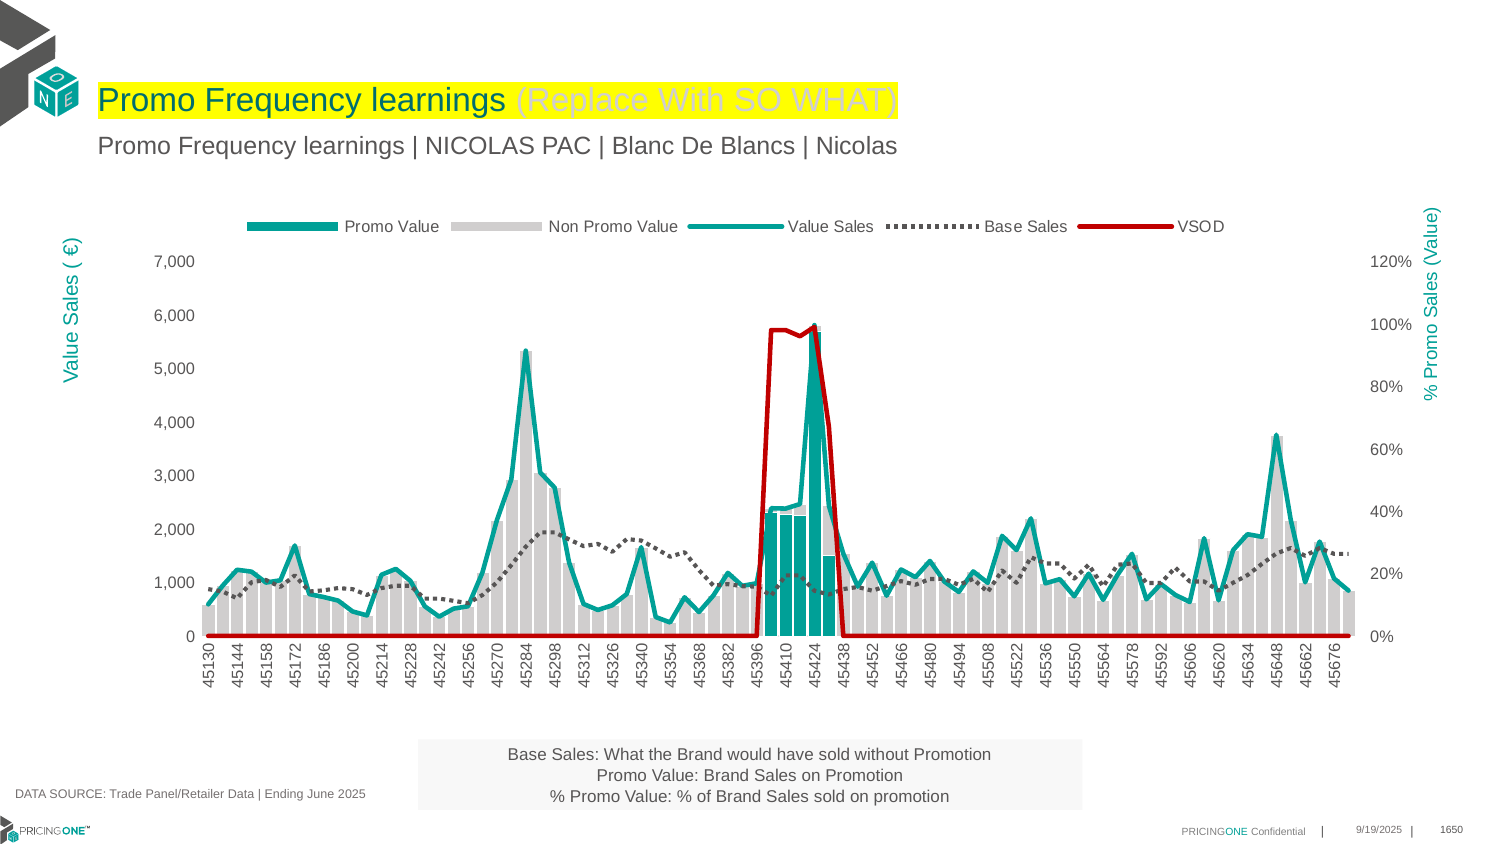

# Promo Frequency learnings (Replace With SO WHAT)
Promo Frequency learnings | NICOLAS PAC | Blanc De Blancs | Nicolas

### Chart

| Category | Promo Value | Non Promo Value | Value Sales | Base Sales | VSOD |
|---|---|---|---|---|---|
| 45130.0 | 0.0 | 591.0 | 591.0 | 874.0 | 0.0 |
| 45137.0 | 0.0 | 938.0 | 938.0 | 830.0 | 0.0 |
| 45144.0 | 0.0 | 1236.0 | 1236.0 | 702.0 | 0.0 |
| 45151.0 | 0.0 | 1201.0 | 1201.0 | 1004.0 | 0.0 |
| 45158.0 | 0.0 | 997.0 | 997.0 | 1046.0 | 0.0 |
| 45165.0 | 0.0 | 1040.0 | 1040.0 | 916.0 | 0.0 |
| 45172.0 | 0.0 | 1690.0 | 1690.0 | 1132.0 | 0.0 |
| 45179.0 | 0.0 | 782.0 | 782.0 | 830.0 | 0.0 |
| 45186.0 | 0.0 | 727.0 | 727.0 | 852.0 | 0.0 |
| 45193.0 | 0.0 | 660.0 | 660.0 | 894.0 | 0.0 |
| 45200.0 | 0.0 | 457.0 | 457.0 | 874.0 | 0.0 |
| 45207.0 | 0.0 | 383.0 | 383.0 | 766.0 | 0.0 |
| 45214.0 | 0.0 | 1143.0 | 1143.0 | 894.0 | 0.0 |
| 45221.0 | 0.0 | 1253.0 | 1253.0 | 938.0 | 0.0 |
| 45228.0 | 0.0 | 1031.0 | 1031.0 | 938.0 | 0.0 |
| 45235.0 | 0.0 | 555.0 | 555.0 | 698.0 | 0.0 |
| 45242.0 | 0.0 | 360.0 | 360.0 | 698.0 | 0.0 |
| 45249.0 | 0.0 | 510.0 | 510.0 | 656.0 | 0.0 |
| 45256.0 | 0.0 | 555.0 | 555.0 | 612.0 | 0.0 |
| 45263.0 | 0.0 | 1185.0 | 1185.0 | 764.0 | 0.0 |
| 45270.0 | 0.0 | 2162.0 | 2162.0 | 1000.0 | 0.0 |
| 45277.0 | 0.0 | 2927.0 | 2927.0 | 1324.0 | 0.0 |
| 45284.0 | 0.0 | 5331.0 | 5331.0 | 1668.0 | 0.0 |
| 45291.0 | 0.0 | 3056.0 | 3056.0 | 1936.0 | 0.0 |
| 45298.0 | 0.0 | 2771.0 | 2771.0 | 1936.0 | 0.0 |
| 45305.0 | 0.0 | 1374.0 | 1374.0 | 1804.0 | 0.0 |
| 45312.0 | 0.0 | 597.0 | 597.0 | 1678.0 | 0.0 |
| 45319.0 | 0.0 | 485.0 | 485.0 | 1720.0 | 0.0 |
| 45326.0 | 0.0 | 573.0 | 573.0 | 1572.0 | 0.0 |
| 45333.0 | 0.0 | 783.0 | 783.0 | 1810.0 | 0.0 |
| 45340.0 | 0.0 | 1659.0 | 1659.0 | 1782.0 | 0.0 |
| 45347.0 | 0.0 | 354.0 | 354.0 | 1636.0 | 0.0 |
| 45354.0 | 0.0 | 252.0 | 252.0 | 1480.0 | 0.0 |
| 45361.0 | 0.0 | 722.0 | 722.0 | 1564.0 | 0.0 |
| 45368.0 | 0.0 | 446.0 | 446.0 | 1230.0 | 0.0 |
| 45375.0 | 0.0 | 758.0 | 758.0 | 940.0 | 0.0 |
| 45382.0 | 0.0 | 1178.0 | 1178.0 | 968.0 | 0.0 |
| 45389.0 | 0.0 | 936.0 | 936.0 | 930.0 | 0.0 |
| 45396.0 | 0.0 | 984.0 | 984.0 | 922.0 | 0.0 |
| 45403.0 | 2308.0 | 78.0 | 2386.0 | 752.0 | 0.98 |
| 45410.0 | 2272.0 | 108.0 | 2380.0 | 1132.0 | 0.98 |
| 45417.0 | 2248.0 | 216.0 | 2464.0 | 1132.0 | 0.96 |
| 45424.0 | 5702.0 | 108.0 | 5810.0 | 844.0 | 0.99 |
| 45431.0 | 1512.0 | 920.0 | 2432.0 | 774.0 | 0.67 |
| 45438.0 | 0.0 | 1538.0 | 1538.0 | 876.0 | 0.0 |
| 45445.0 | 0.0 | 922.0 | 922.0 | 914.0 | 0.0 |
| 45452.0 | 0.0 | 1369.0 | 1369.0 | 846.0 | 0.0 |
| 45459.0 | 0.0 | 752.0 | 752.0 | 932.0 | 0.0 |
| 45466.0 | 0.0 | 1242.0 | 1242.0 | 1024.0 | 0.0 |
| 45473.0 | 0.0 | 1097.0 | 1097.0 | 956.0 | 0.0 |
| 45480.0 | 0.0 | 1401.0 | 1401.0 | 1064.0 | 0.0 |
| 45487.0 | 0.0 | 1016.0 | 1016.0 | 1064.0 | 0.0 |
| 45494.0 | 0.0 | 821.0 | 821.0 | 956.0 | 0.0 |
| 45501.0 | 0.0 | 1205.0 | 1205.0 | 1064.0 | 0.0 |
| 45508.0 | 0.0 | 993.0 | 993.0 | 822.0 | 0.0 |
| 45515.0 | 0.0 | 1870.0 | 1870.0 | 1222.0 | 0.0 |
| 45522.0 | 0.0 | 1605.0 | 1605.0 | 994.0 | 0.0 |
| 45529.0 | 0.0 | 2196.0 | 2196.0 | 1470.0 | 0.0 |
| 45536.0 | 0.0 | 983.0 | 983.0 | 1354.0 | 0.0 |
| 45543.0 | 0.0 | 1061.0 | 1061.0 | 1354.0 | 0.0 |
| 45550.0 | 0.0 | 741.0 | 741.0 | 1072.0 | 0.0 |
| 45557.0 | 0.0 | 1164.0 | 1164.0 | 1330.0 | 0.0 |
| 45564.0 | 0.0 | 675.0 | 675.0 | 924.0 | 0.0 |
| 45571.0 | 0.0 | 1143.0 | 1143.0 | 1330.0 | 0.0 |
| 45578.0 | 0.0 | 1534.0 | 1534.0 | 1354.0 | 0.0 |
| 45585.0 | 0.0 | 684.0 | 684.0 | 988.0 | 0.0 |
| 45592.0 | 0.0 | 972.0 | 972.0 | 988.0 | 0.0 |
| 45599.0 | 0.0 | 767.0 | 767.0 | 1276.0 | 0.0 |
| 45606.0 | 0.0 | 635.0 | 635.0 | 1018.0 | 0.0 |
| 45613.0 | 0.0 | 1826.0 | 1826.0 | 1018.0 | 0.0 |
| 45620.0 | 0.0 | 666.0 | 666.0 | 846.0 | 0.0 |
| 45627.0 | 0.0 | 1602.0 | 1602.0 | 994.0 | 0.0 |
| 45634.0 | 0.0 | 1901.0 | 1901.0 | 1136.0 | 0.0 |
| 45641.0 | 0.0 | 1852.0 | 1852.0 | 1346.0 | 0.0 |
| 45648.0 | 0.0 | 3760.0 | 3760.0 | 1540.0 | 0.0 |
| 45655.0 | 0.0 | 2167.0 | 2167.0 | 1642.0 | 0.0 |
| 45662.0 | 0.0 | 1001.0 | 1001.0 | 1496.0 | 0.0 |
| 45669.0 | 0.0 | 1764.0 | 1764.0 | 1642.0 | 0.0 |
| 45676.0 | 0.0 | 1073.0 | 1073.0 | 1534.0 | 0.0 |
| 45683.0 | 0.0 | 847.0 | 847.0 | 1534.0 | 0.0 |
% Promo Sales (Value)
Value Sales ( €)
Base Sales: What the Brand would have sold without Promotion
Promo Value: Brand Sales on Promotion
% Promo Value: % of Brand Sales sold on promotion
DATA SOURCE: Trade Panel/Retailer Data | Ending June 2025

9/19/2025
1650